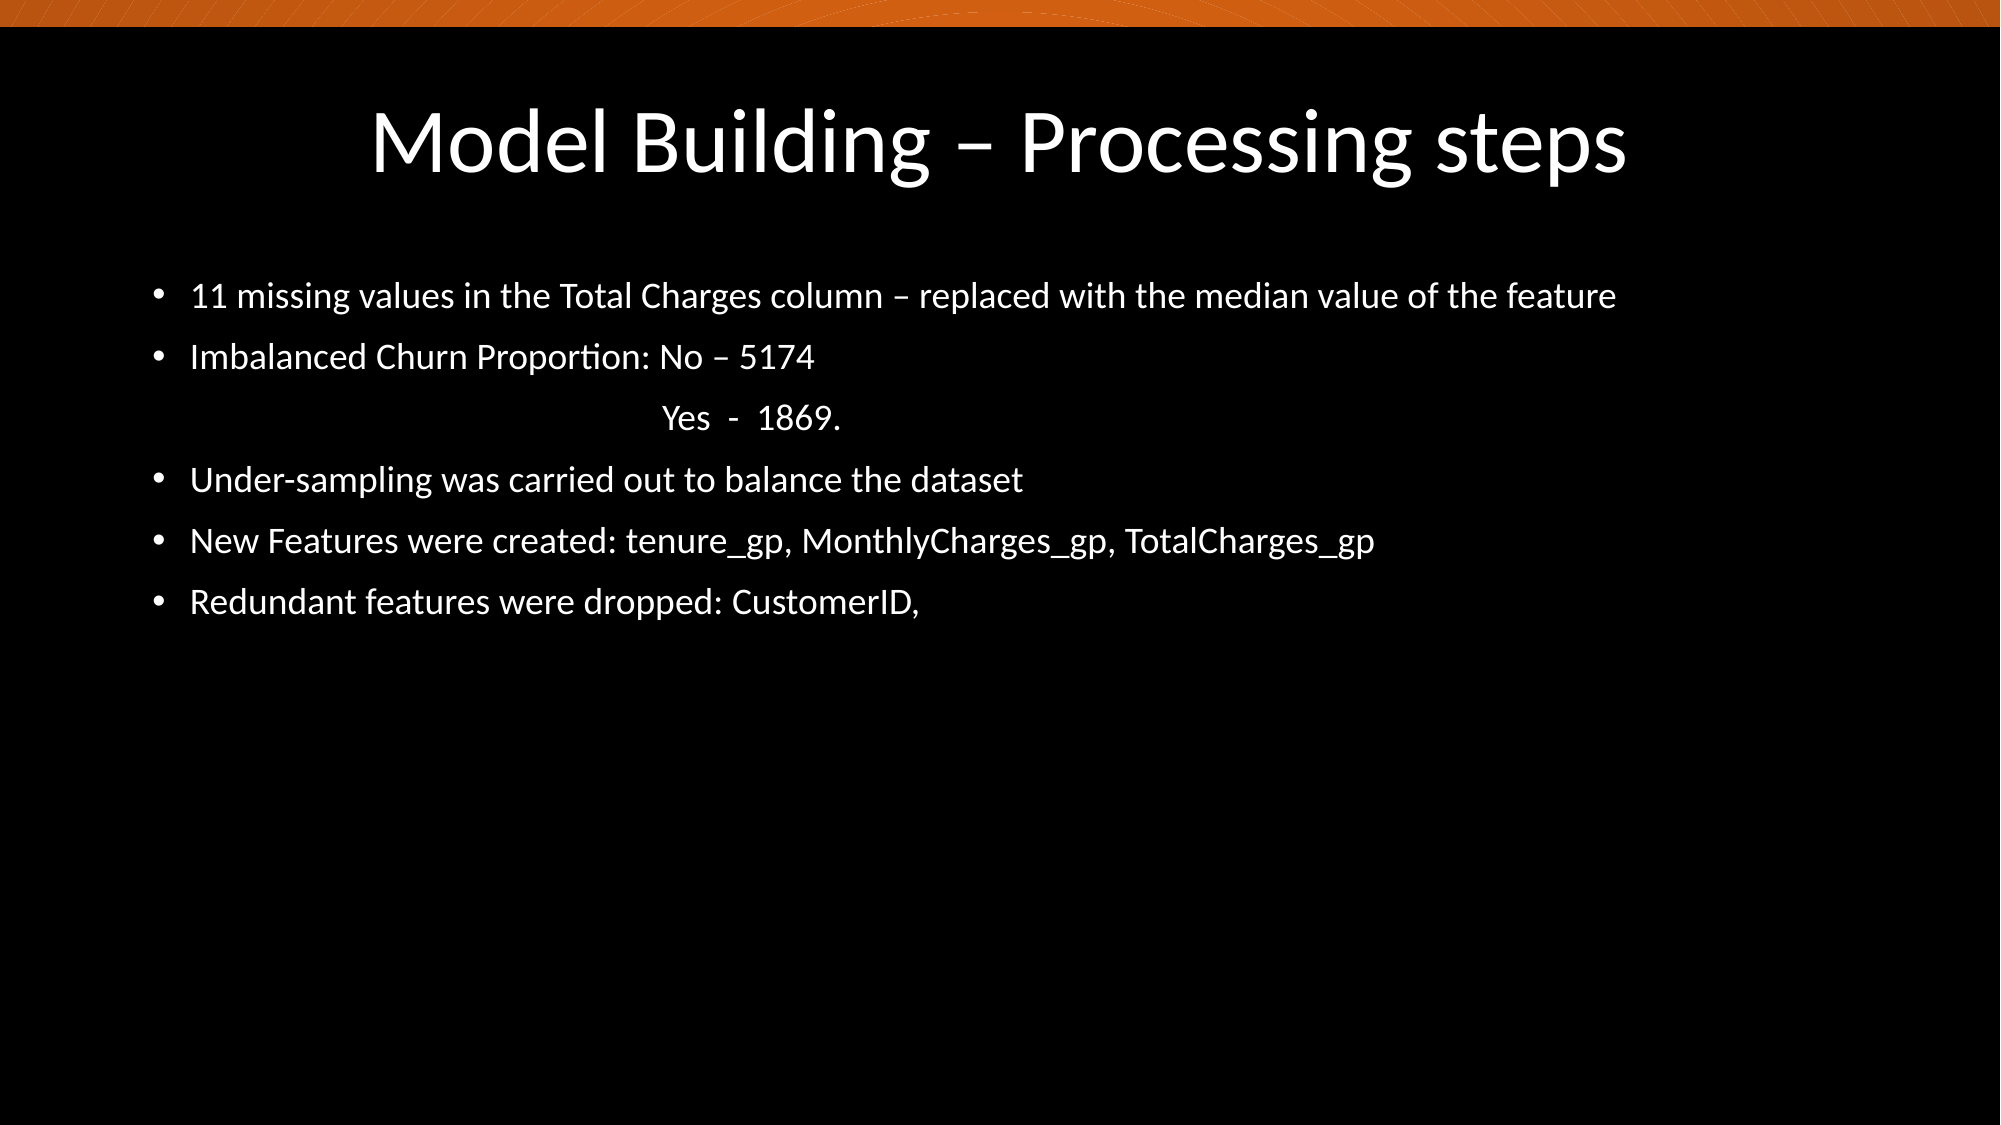

# Model Building – Processing steps

11 missing values in the Total Charges column – replaced with the median value of the feature
Imbalanced Churn Proportion: No – 5174
			       Yes  -  1869.
Under-sampling was carried out to balance the dataset
New Features were created: tenure_gp, MonthlyCharges_gp, TotalCharges_gp
Redundant features were dropped: CustomerID,